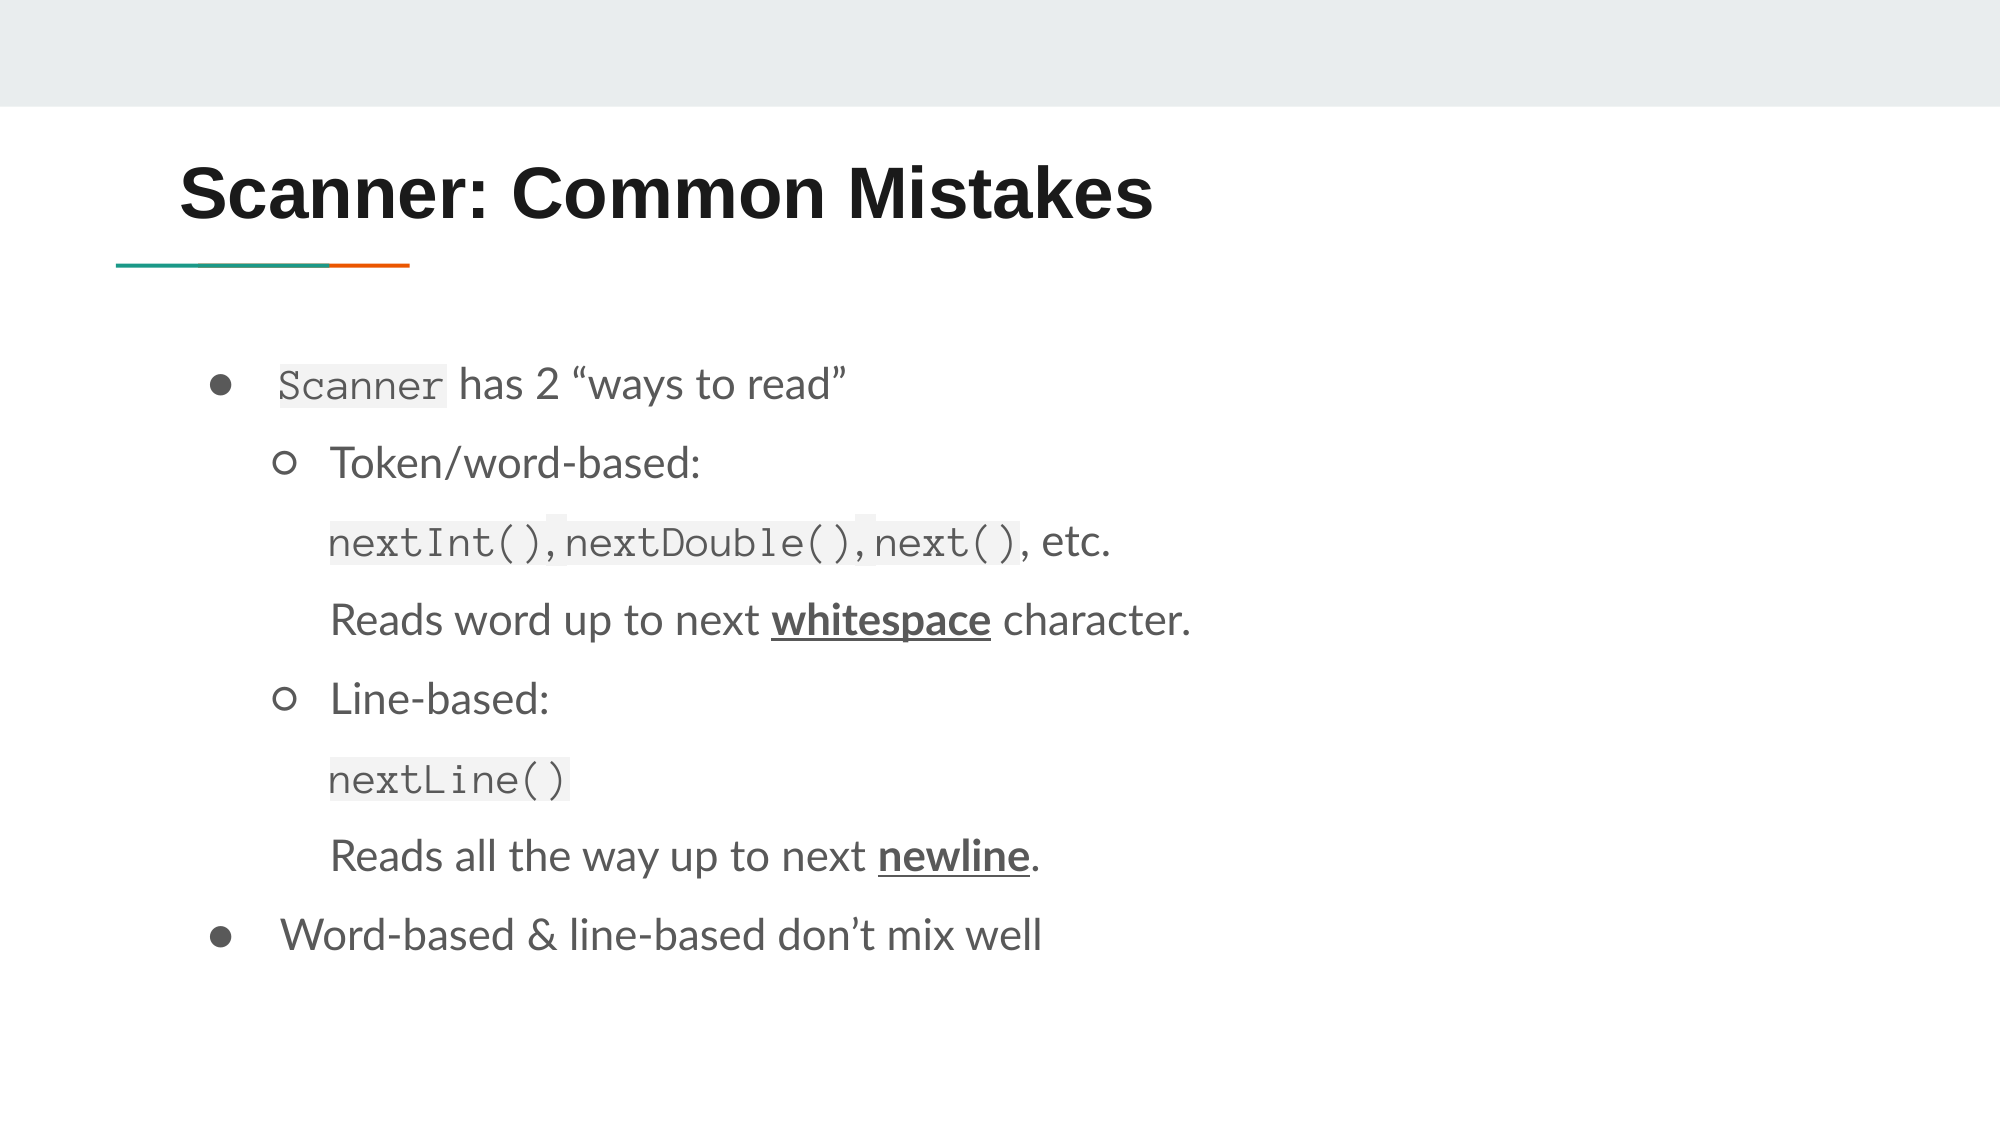

# Scanner: Common Mistakes
Scanner has 2 “ways to read”
Token/word-based:
nextInt(), nextDouble(), next(), etc.
Reads word up to next whitespace character.
Line-based:
nextLine()
Reads all the way up to next newline.
Word-based & line-based don’t mix well